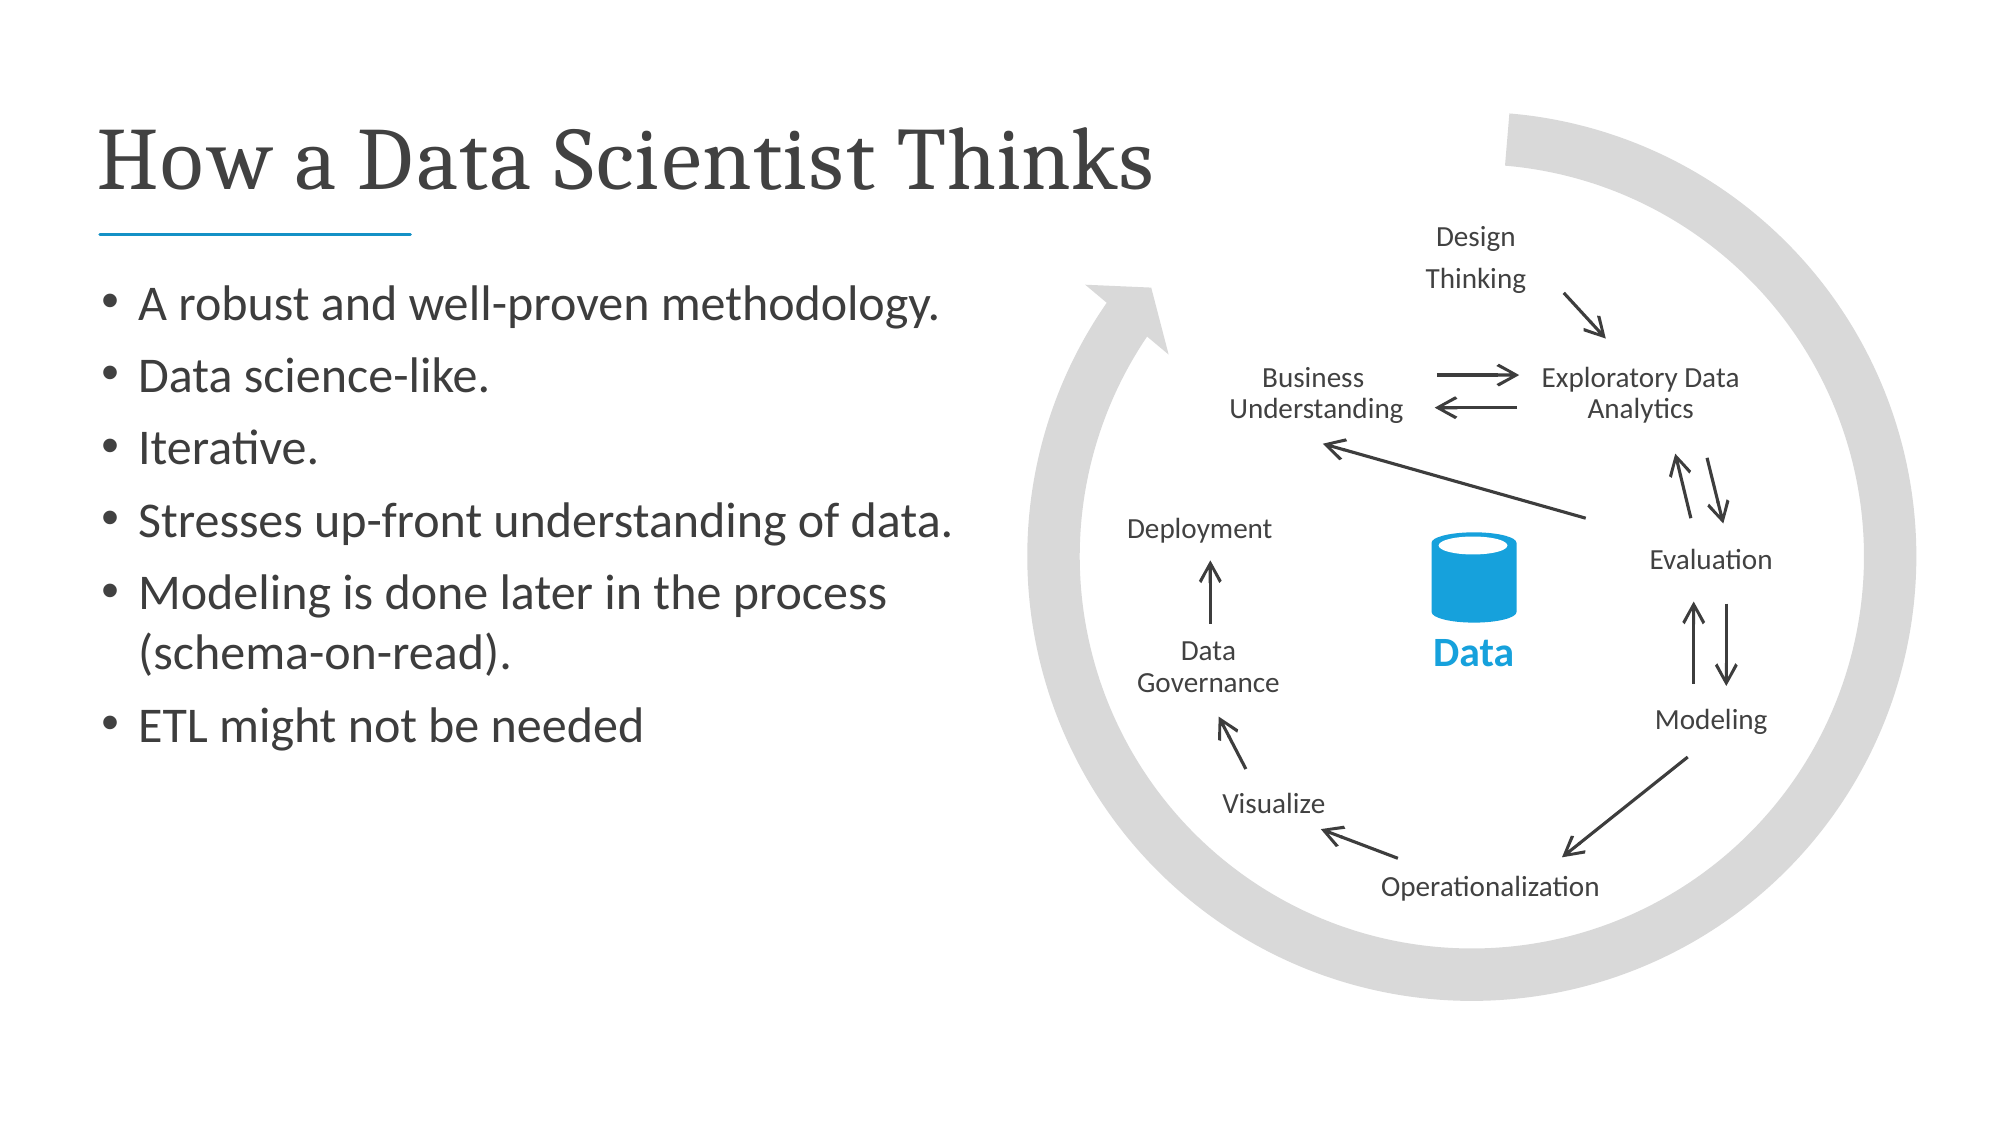

# How a Data Scientist Thinks

Design
Thinking
A robust and well-proven methodology.
Data science-like.
Iterative.
Stresses up-front understanding of data.
Modeling is done later in the process (schema-on-read).
ETL might not be needed

Business
Understanding

Exploratory Data Analytics

Deployment

Evaluation

Data
Governance
Data

Modeling

Visualize

Operationalization